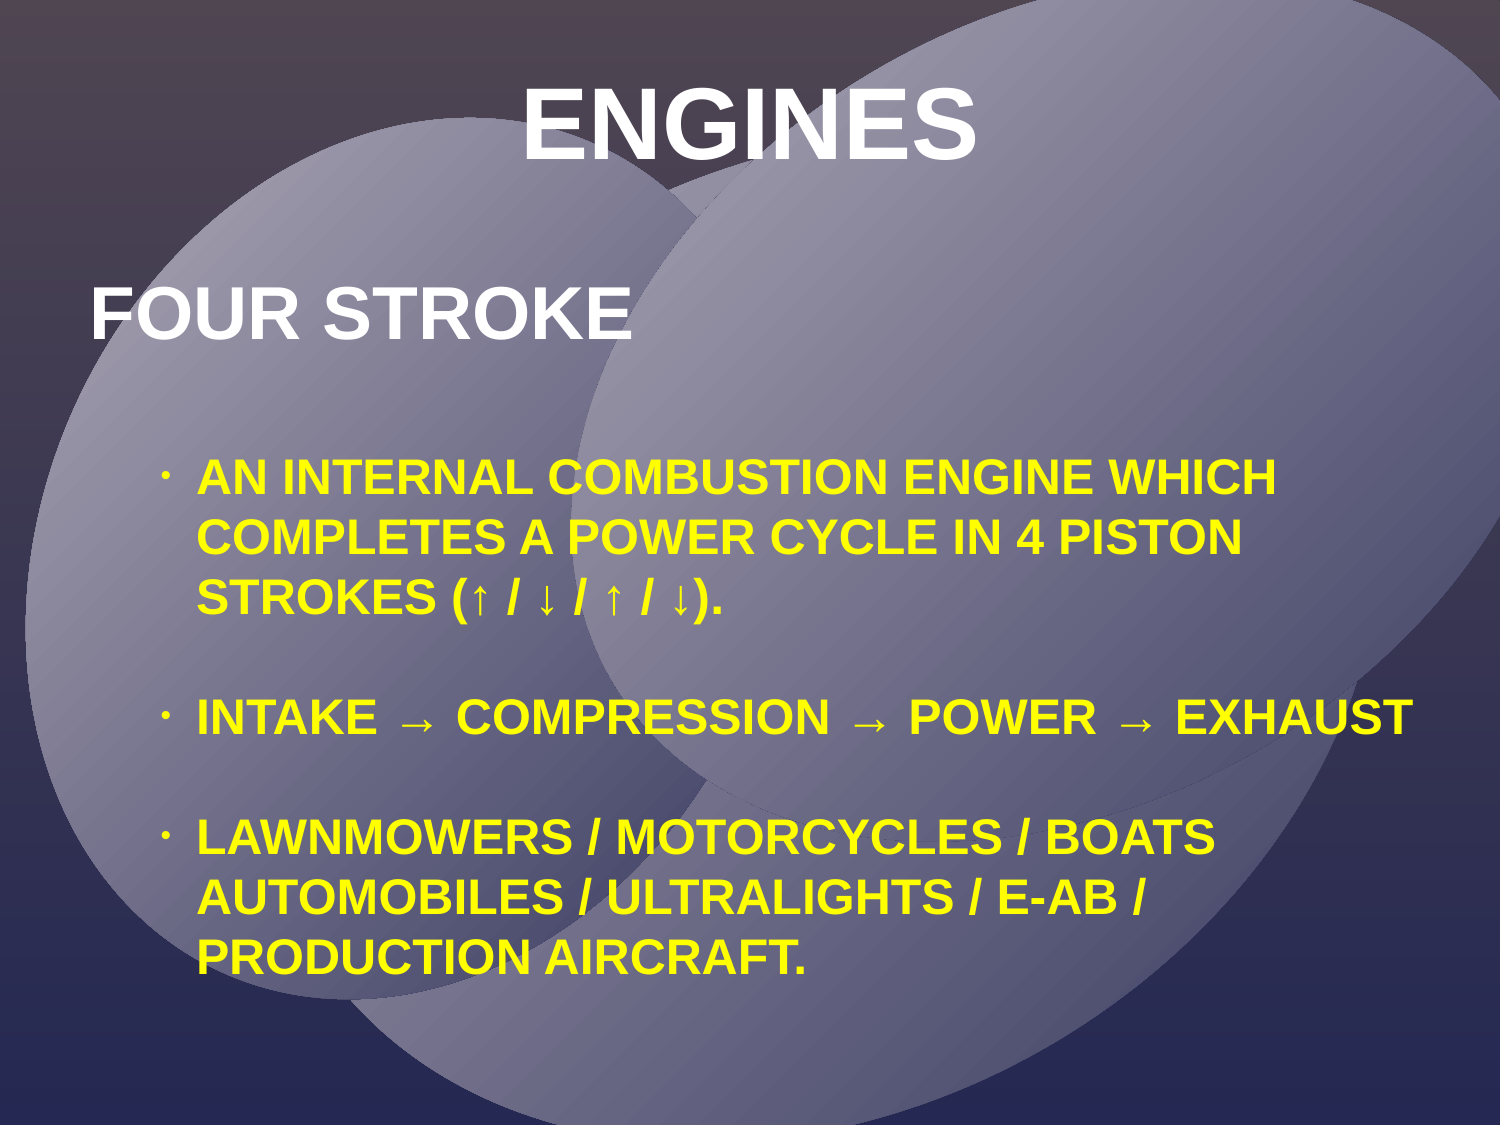

ENGINES
FOUR STROKE

AN INTERNAL COMBUSTION ENGINE WHICH COMPLETES A POWER CYCLE IN 4 PISTON STROKES (↑ / ↓ / ↑ / ↓).

INTAKE → COMPRESSION → POWER → EXHAUST

LAWNMOWERS / MOTORCYCLES / BOATS AUTOMOBILES / ULTRALIGHTS / E-AB / PRODUCTION AIRCRAFT.